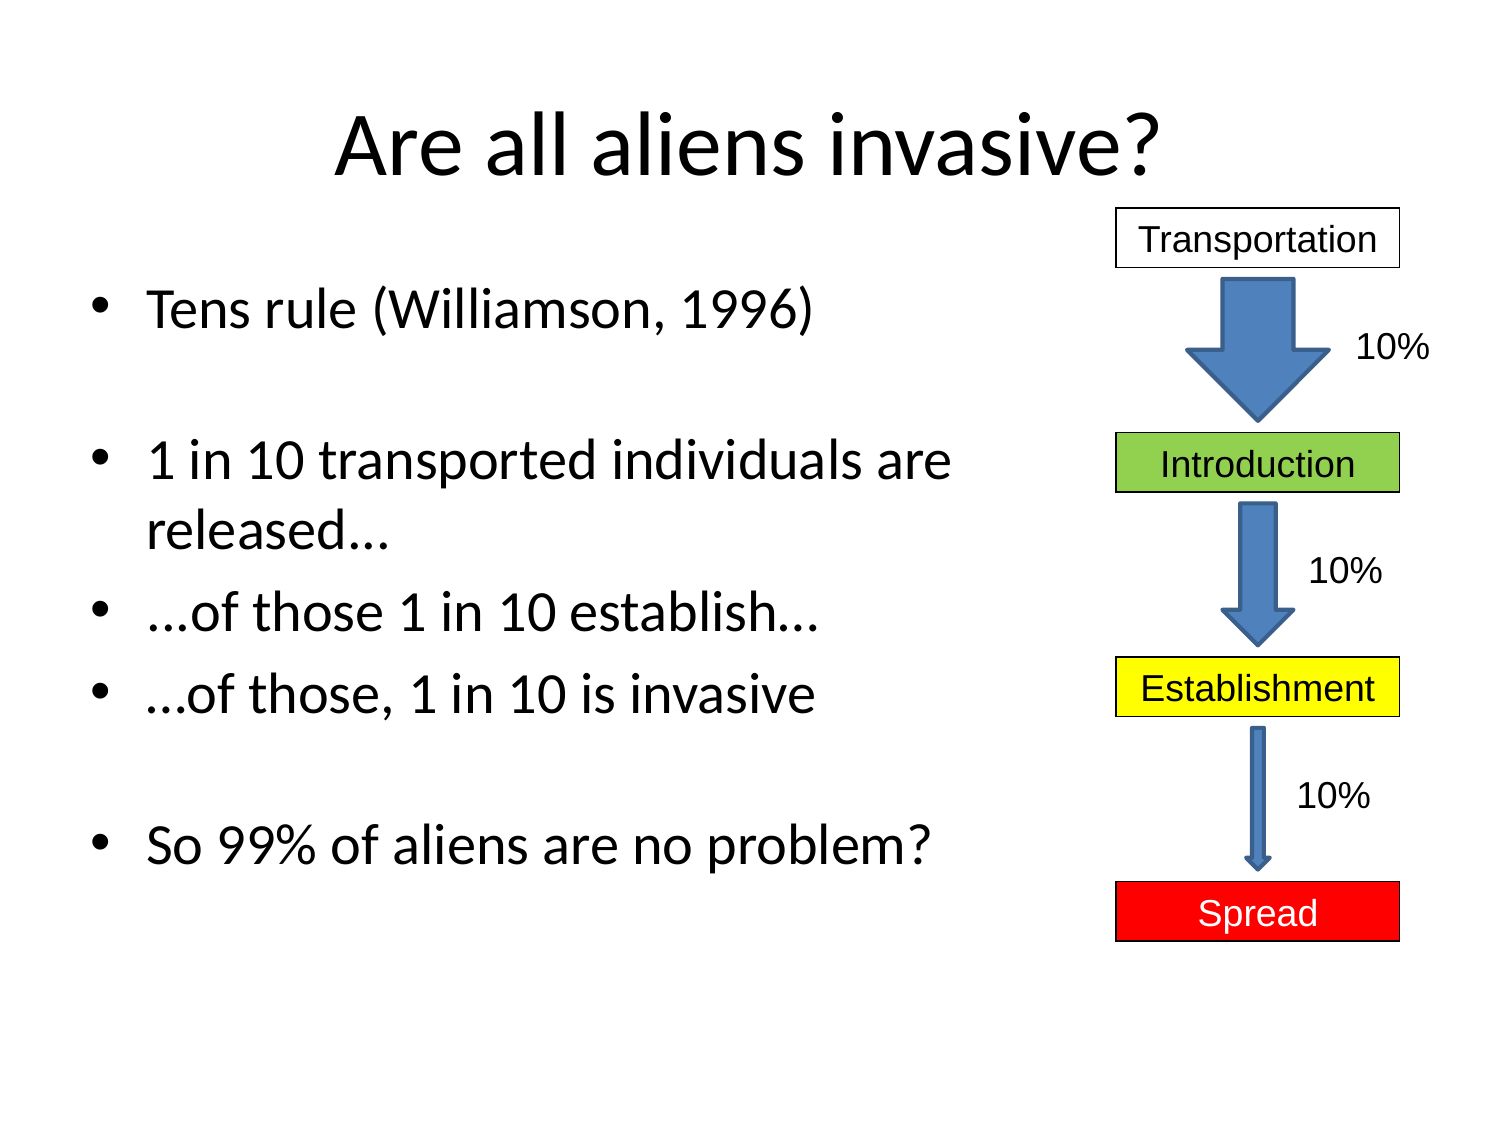

# Are all aliens invasive?
Transportation
Tens rule (Williamson, 1996)
1 in 10 transported individuals are released...
...of those 1 in 10 establish…
…of those, 1 in 10 is invasive
So 99% of aliens are no problem?

10%
Introduction

10%
Establishment
10%

Spread